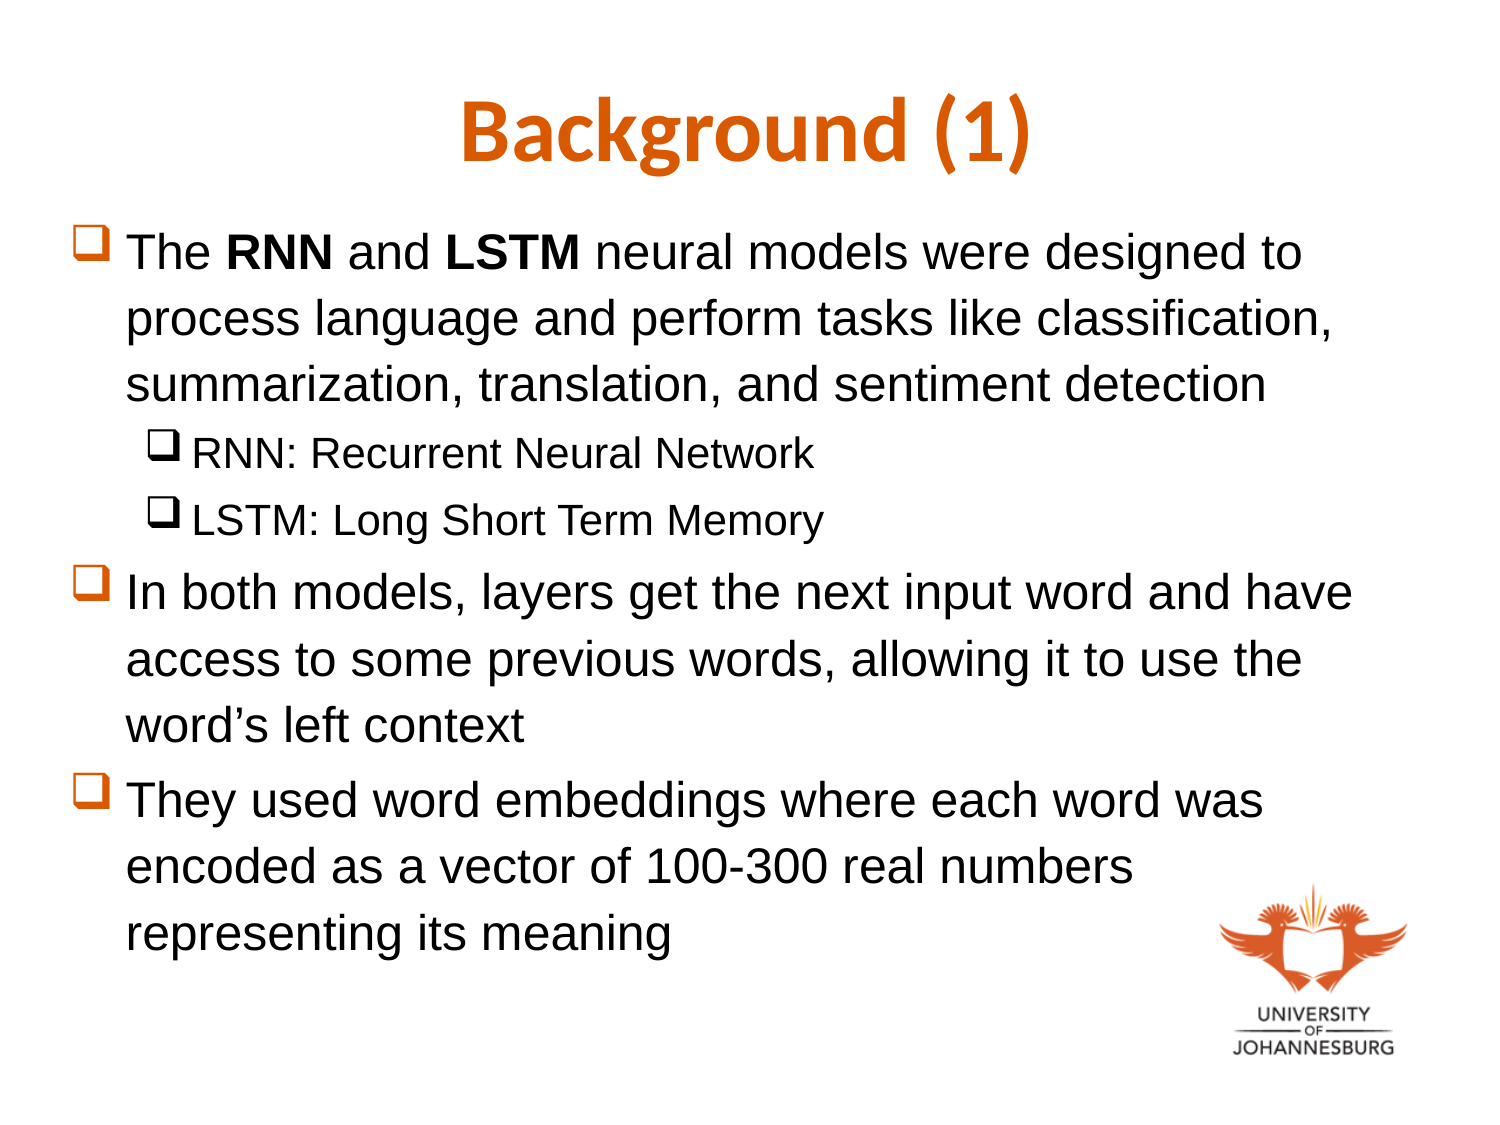

# Background (1)
The RNN and LSTM neural models were designed to process language and perform tasks like classification, summarization, translation, and sentiment detection
RNN: Recurrent Neural Network
LSTM: Long Short Term Memory
In both models, layers get the next input word and have access to some previous words, allowing it to use the word’s left context
They used word embeddings where each word was encoded as a vector of 100-300 real numbers representing its meaning